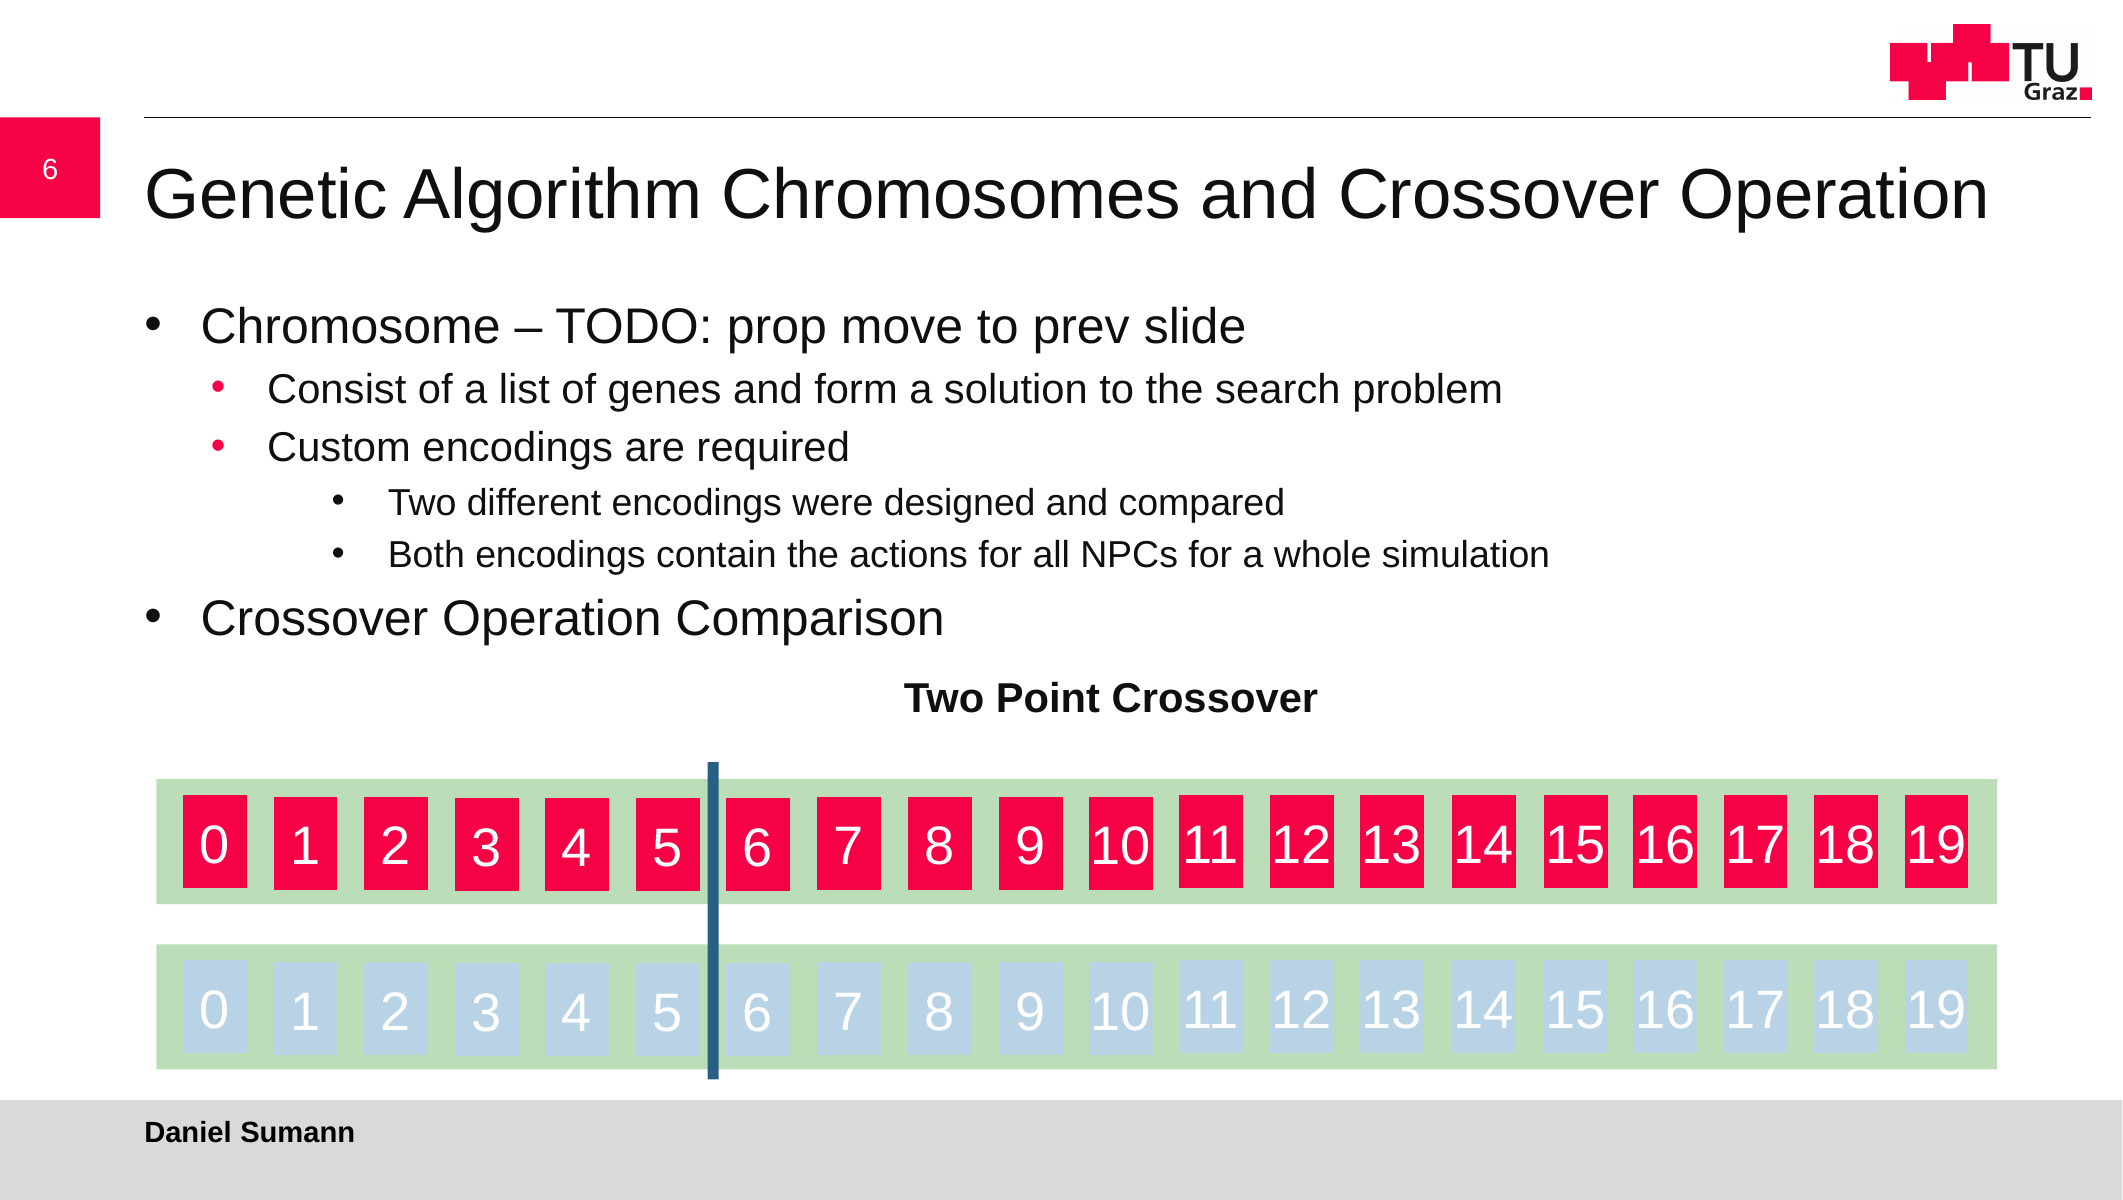

6
# Genetic Algorithm Chromosomes and Crossover Operation
Chromosome – TODO: prop move to prev slide
Consist of a list of genes and form a solution to the search problem
Custom encodings are required
Two different encodings were designed and compared
Both encodings contain the actions for all NPCs for a whole simulation
Crossover Operation Comparison

Two Point Crossover

0
1
2
3
4
5
11
12
13
14
15
16
17
18
19
7
8
9
10
6

0
1
2
3
4
5
11
12
13
14
15
16
17
18
19
7
8
9
10
6
Daniel Sumann